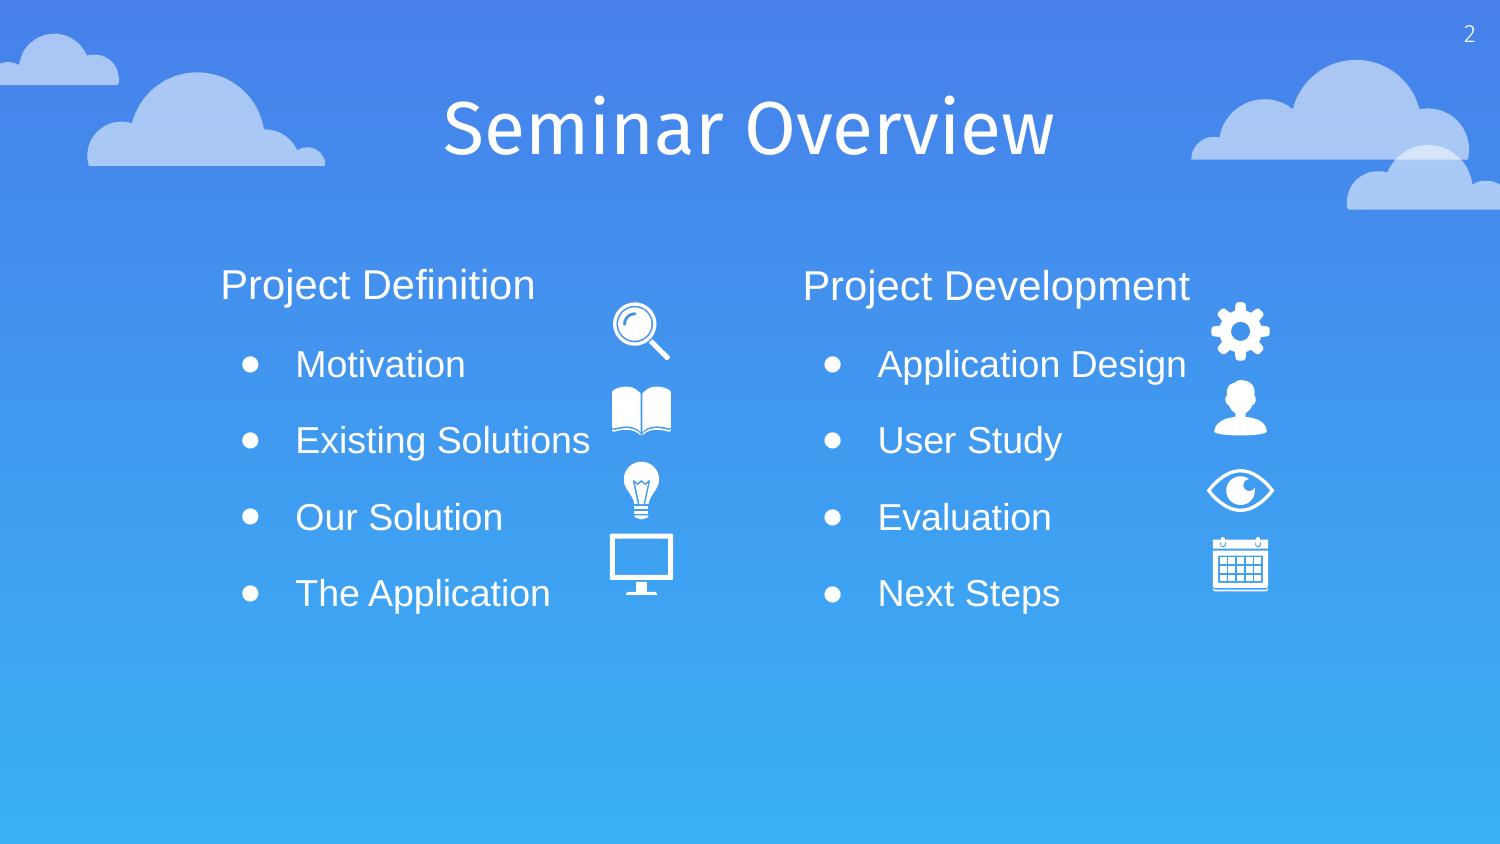

2
Seminar Overview
Project Definition
Motivation
Existing Solutions
Our Solution
The Application
Project Development
Application Design
User Study
Evaluation
Next Steps